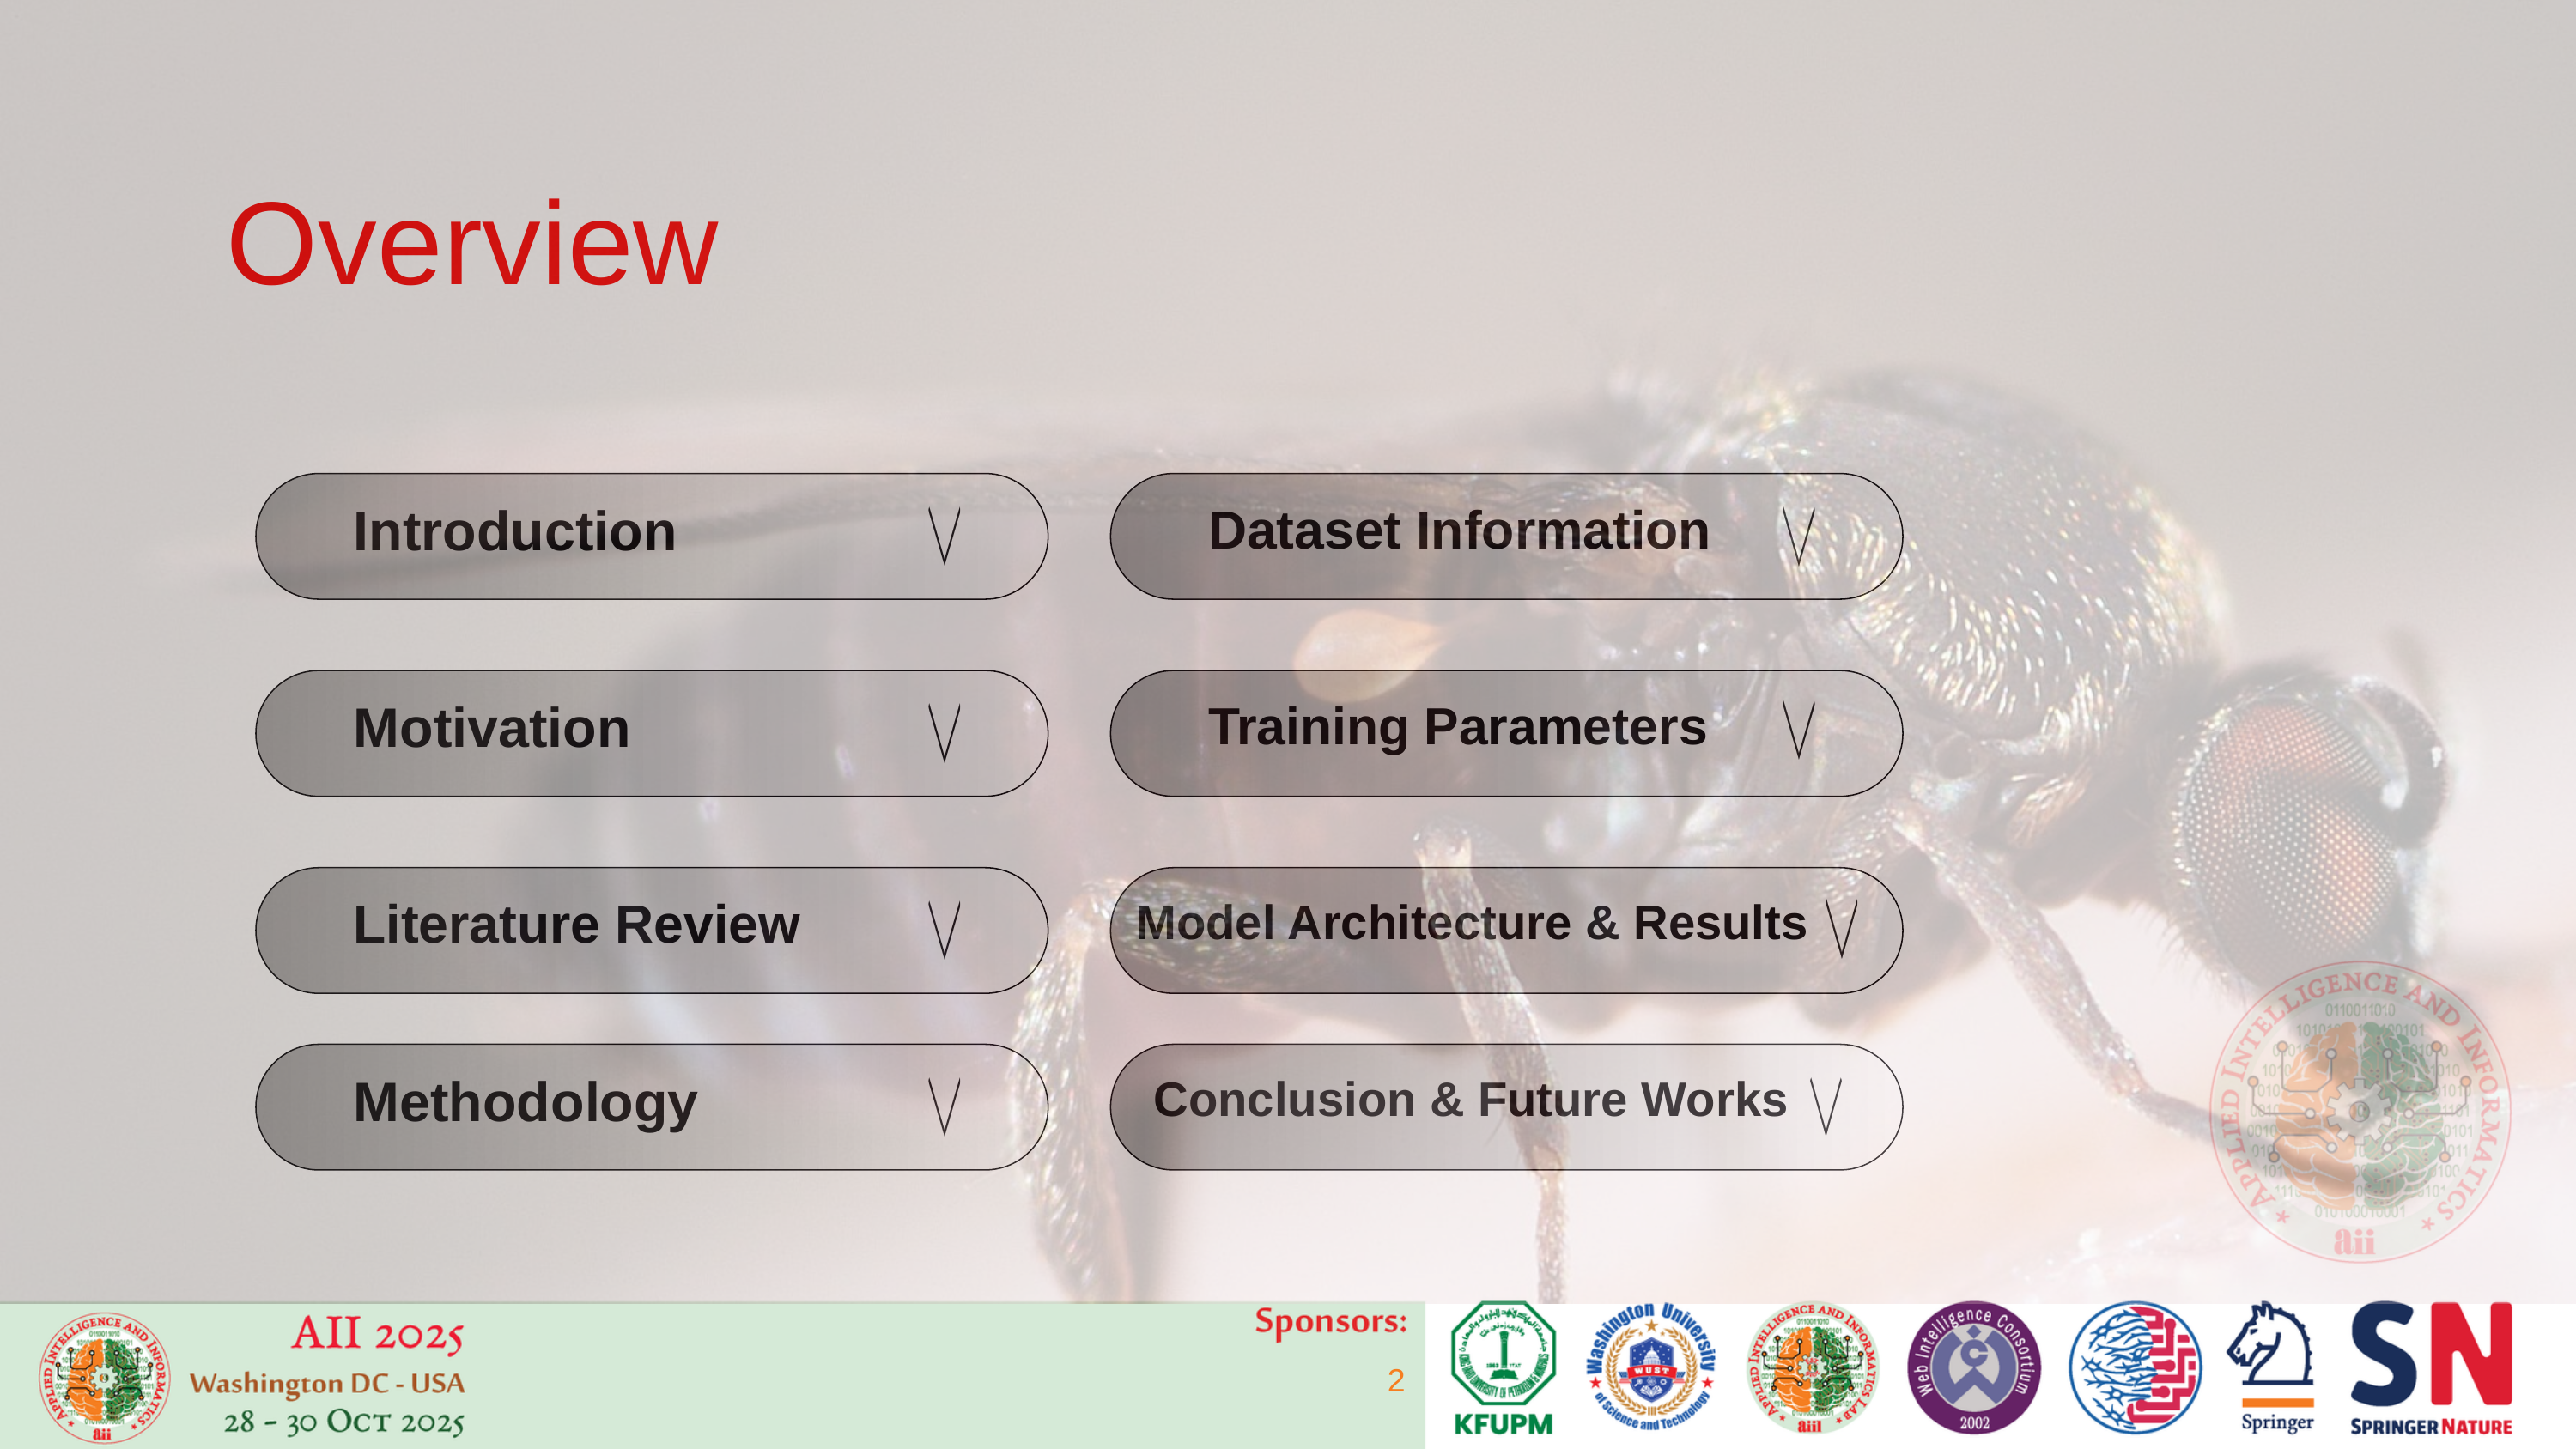

Overview

Introduction
Dataset Information

Motivation
Training Parameters

Literature Review

Model Architecture & Results

Methodology
Conclusion & Future Works

2